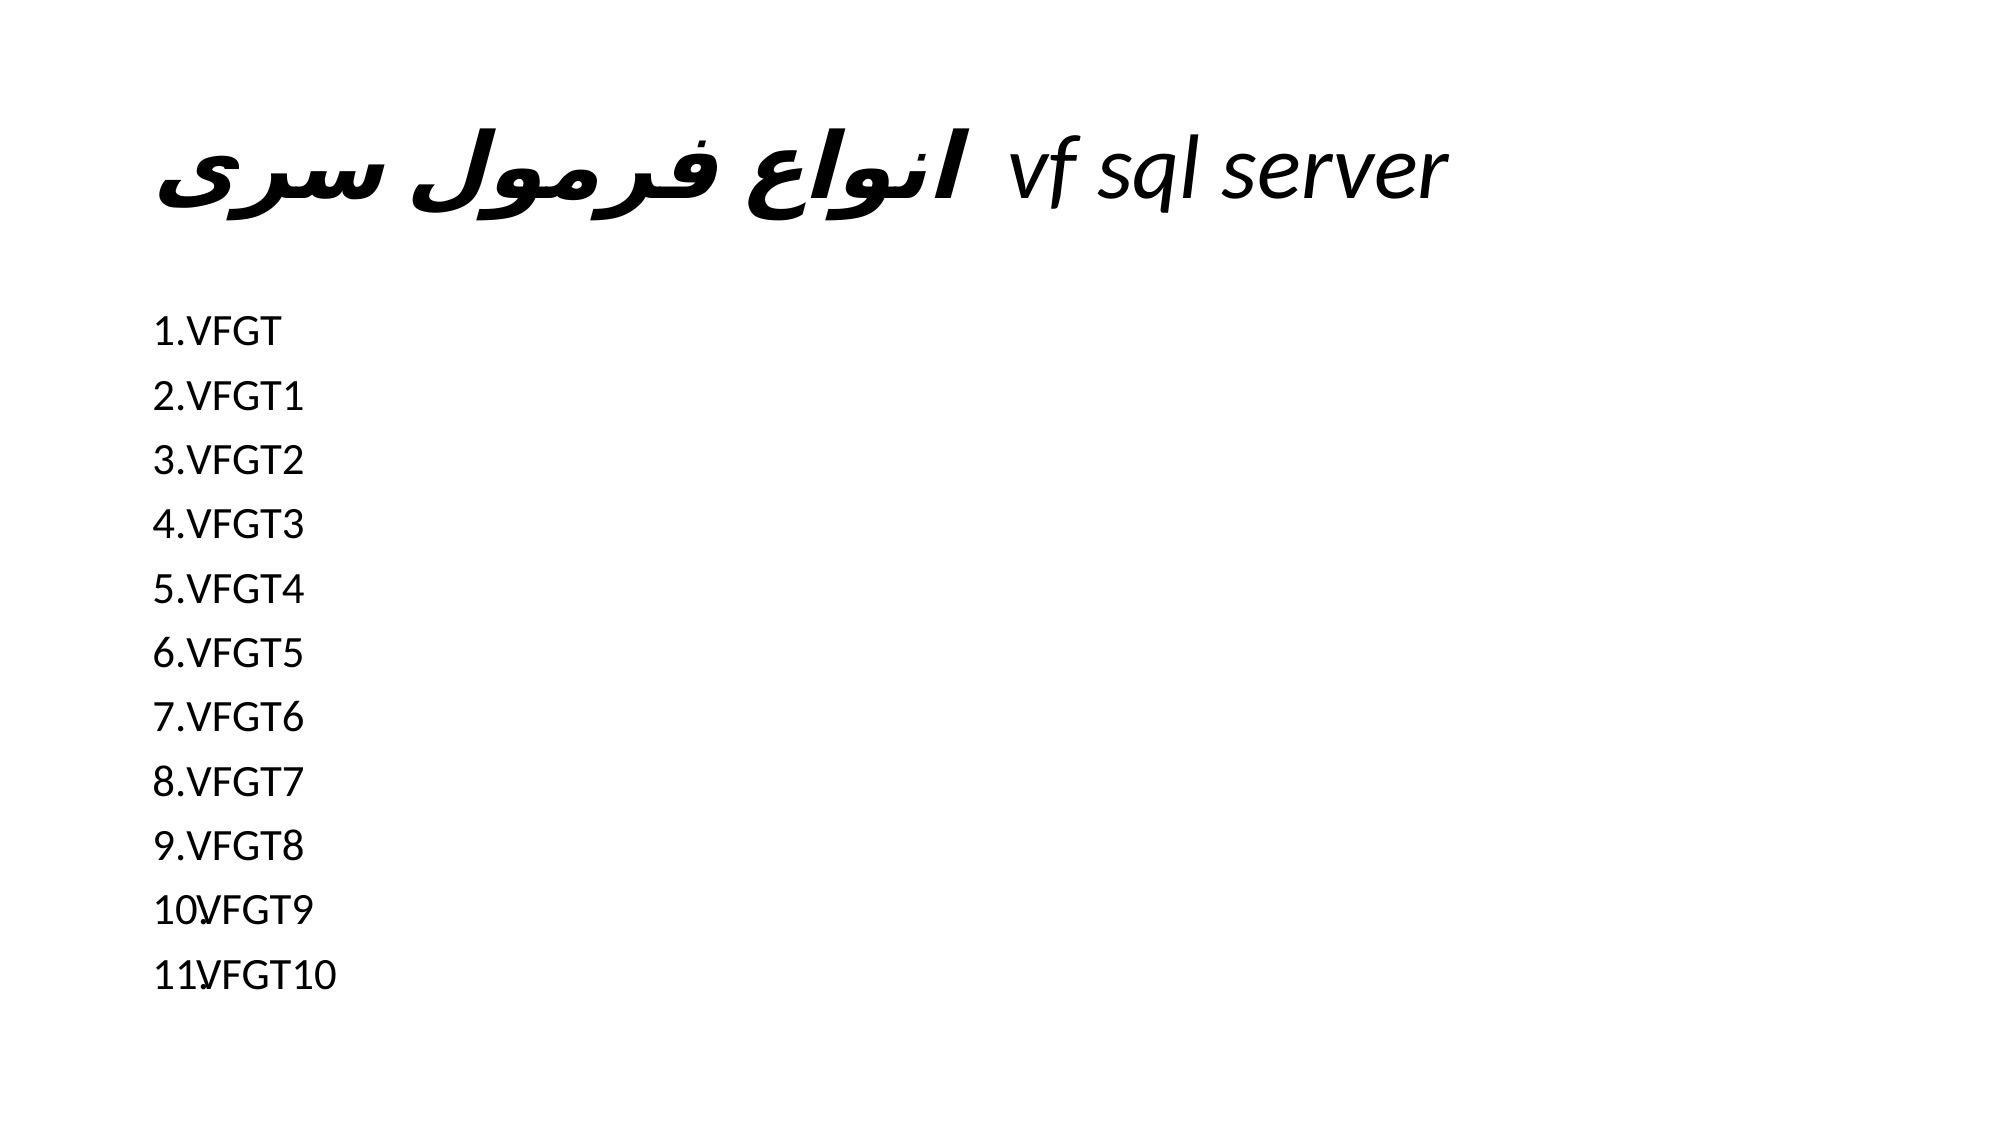

# انواع فرمول سری  vf sql server
VFGT
VFGT1
VFGT2
VFGT3
VFGT4
VFGT5
VFGT6
VFGT7
VFGT8
VFGT9
VFGT10